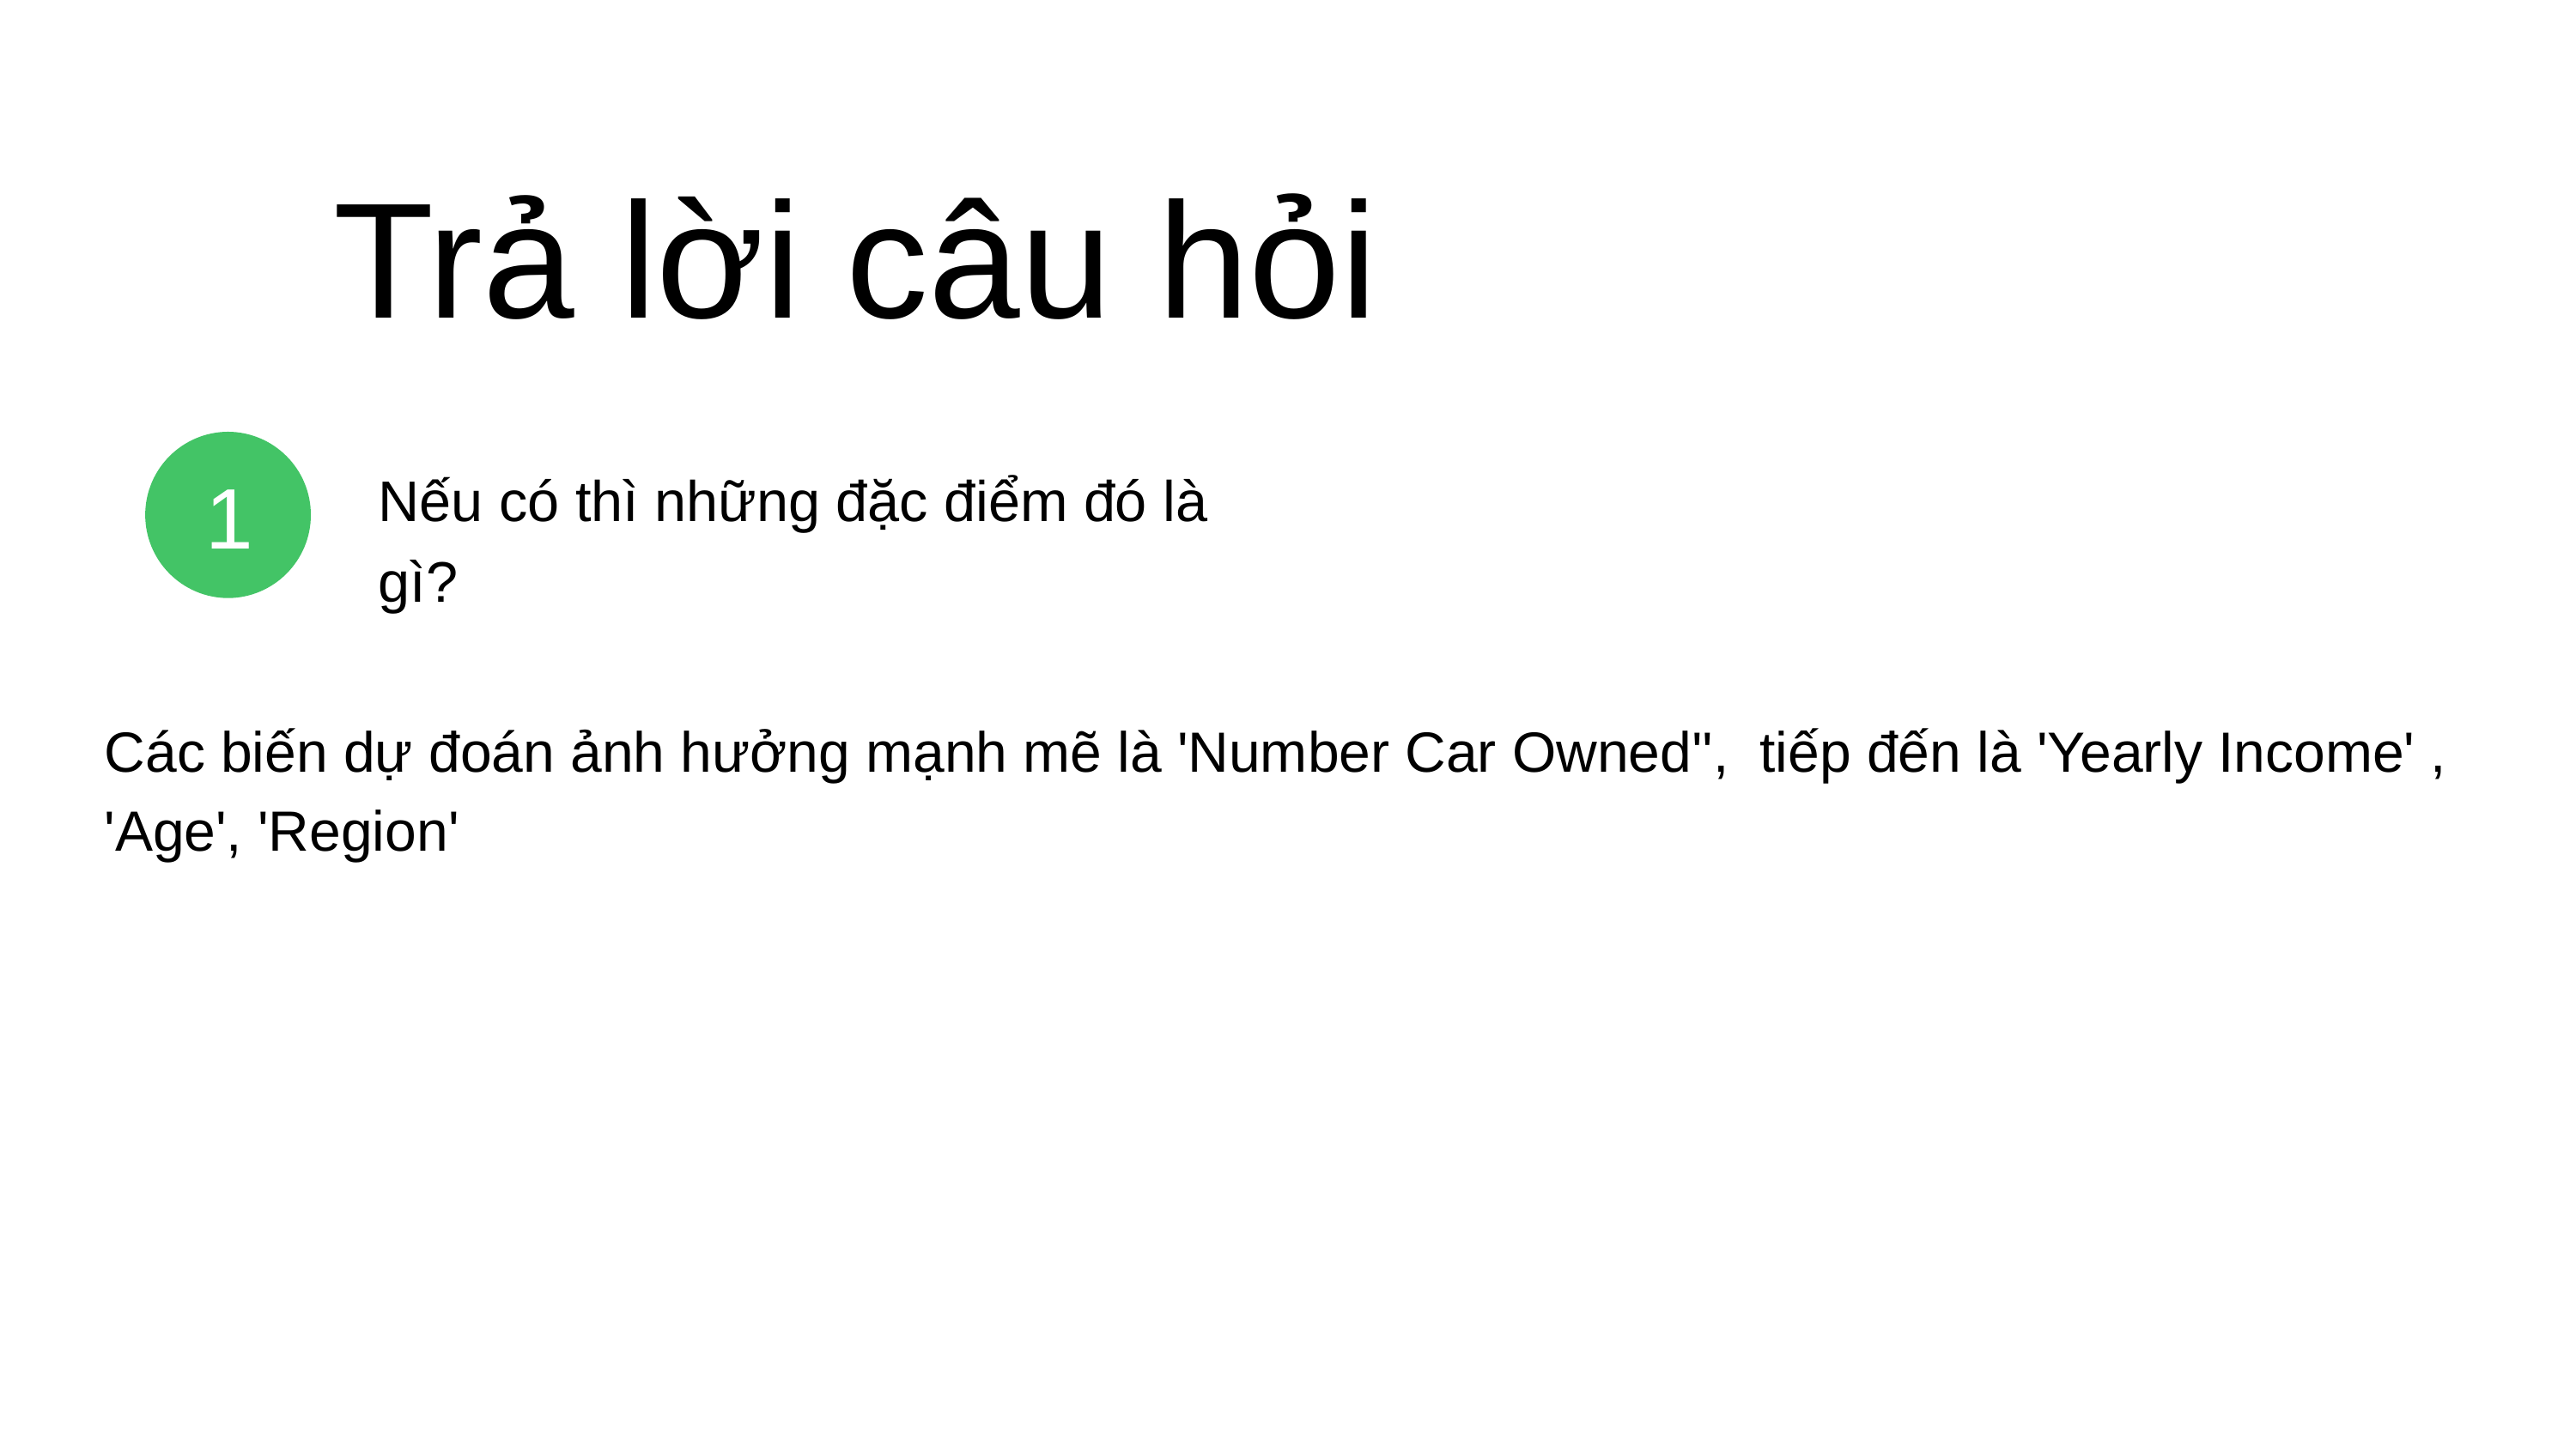

Trả lời câu hỏi

Nếu có thì những đặc điểm đó là gì?
1
Các biến dự đoán ảnh hưởng mạnh mẽ là 'Number Car Owned'',  tiếp đến là 'Yearly Income' , 'Age', 'Region'
2
3